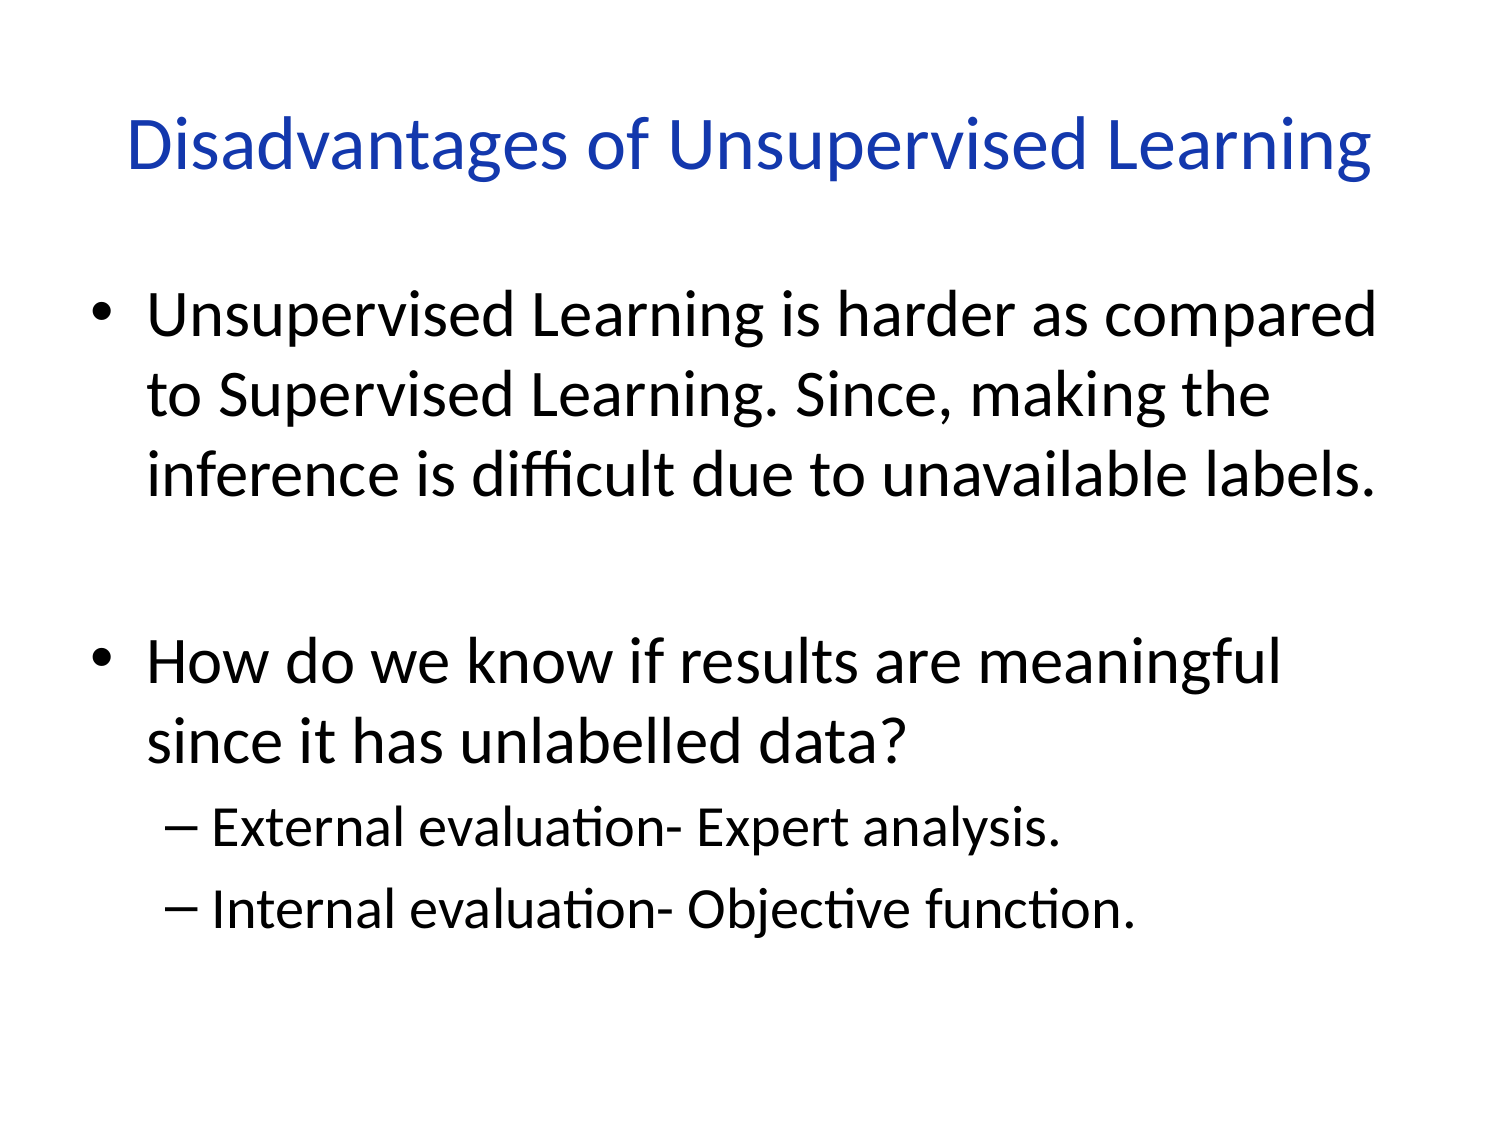

# Disadvantages of Unsupervised Learning
Unsupervised Learning is harder as compared to Supervised Learning. Since, making the inference is difficult due to unavailable labels.

How do we know if results are meaningful since it has unlabelled data?
External evaluation- Expert analysis.
Internal evaluation- Objective function.